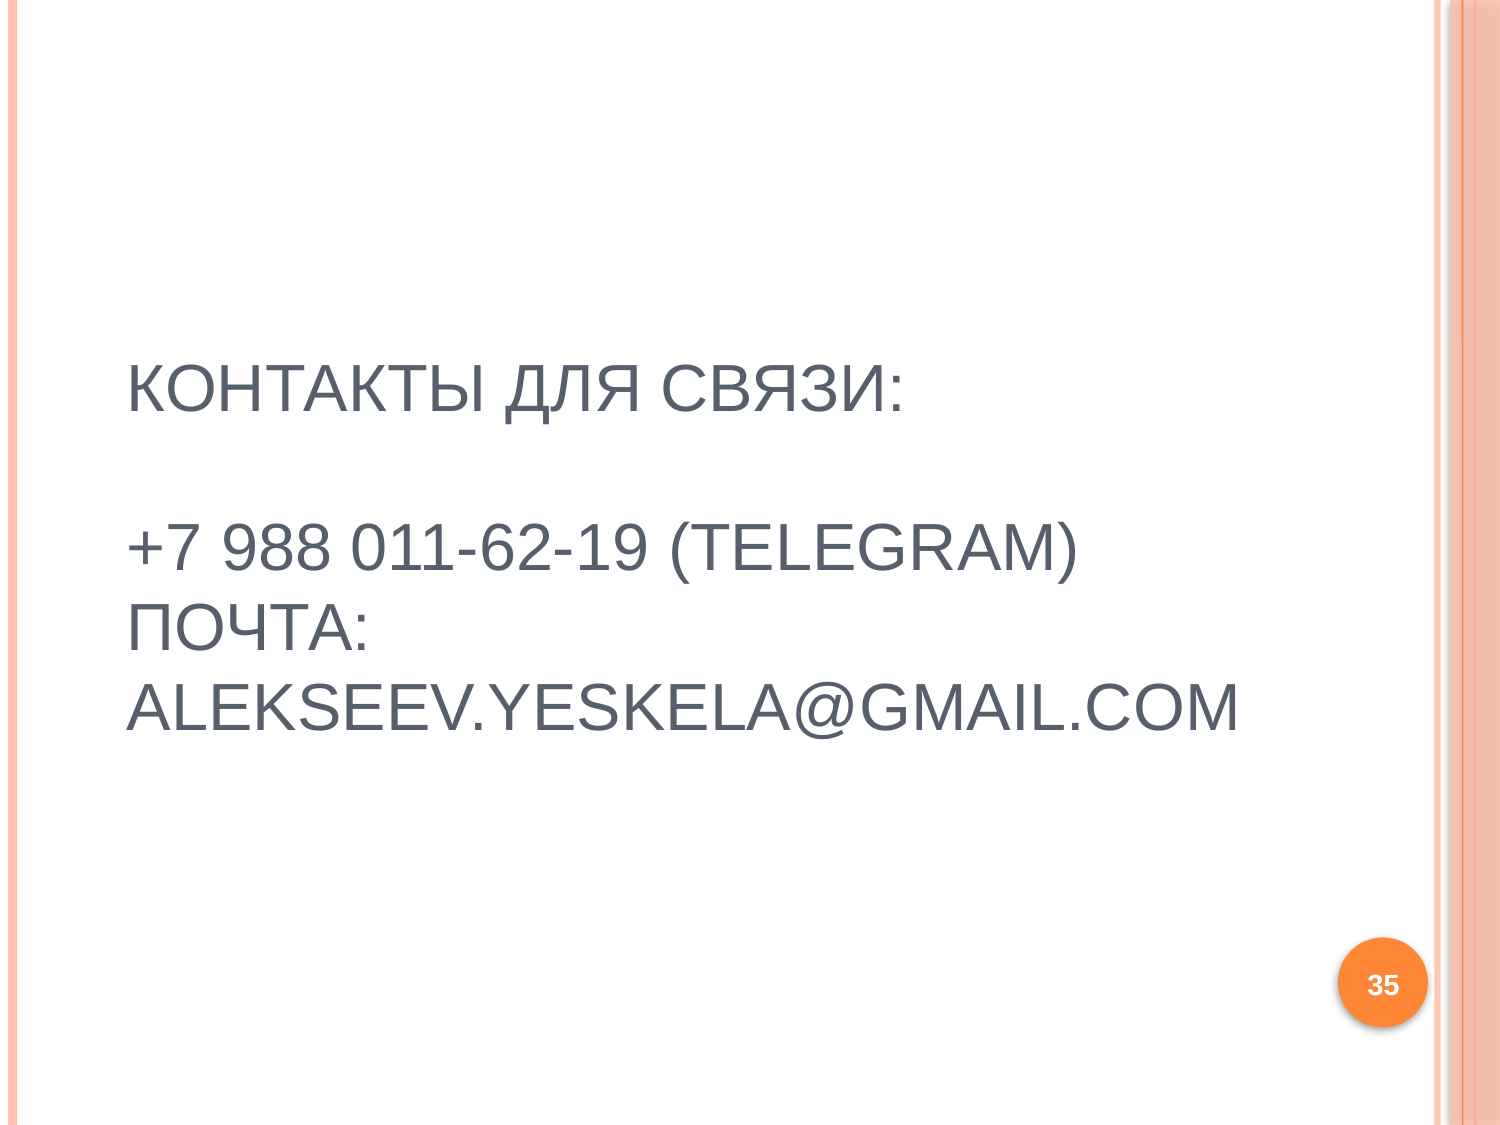

# Контакты для связи: +7 988 011-62-19 (telegram) почта: Alekseev.yeskela@gmail.com
35